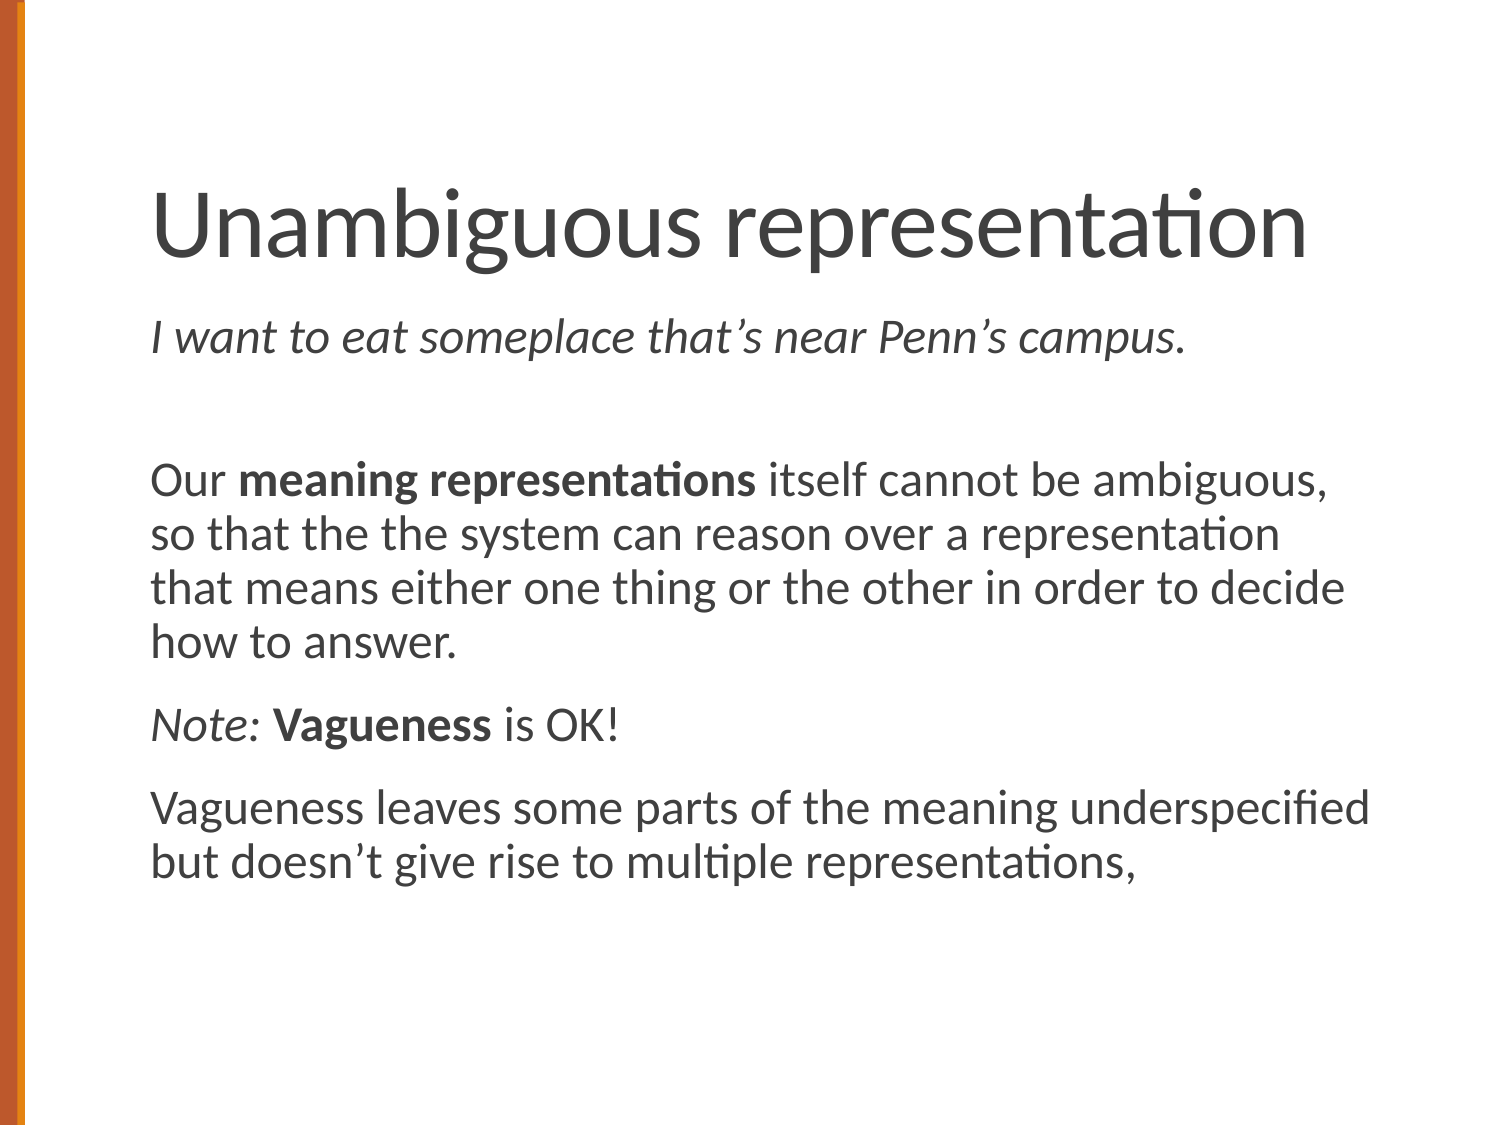

# Unambiguous representation
I want to eat someplace that’s near Penn’s campus.
Our meaning representations itself cannot be ambiguous, so that the the system can reason over a representation that means either one thing or the other in order to decide how to answer.
Note: Vagueness is OK!
Vagueness leaves some parts of the meaning underspecified but doesn’t give rise to multiple representations,